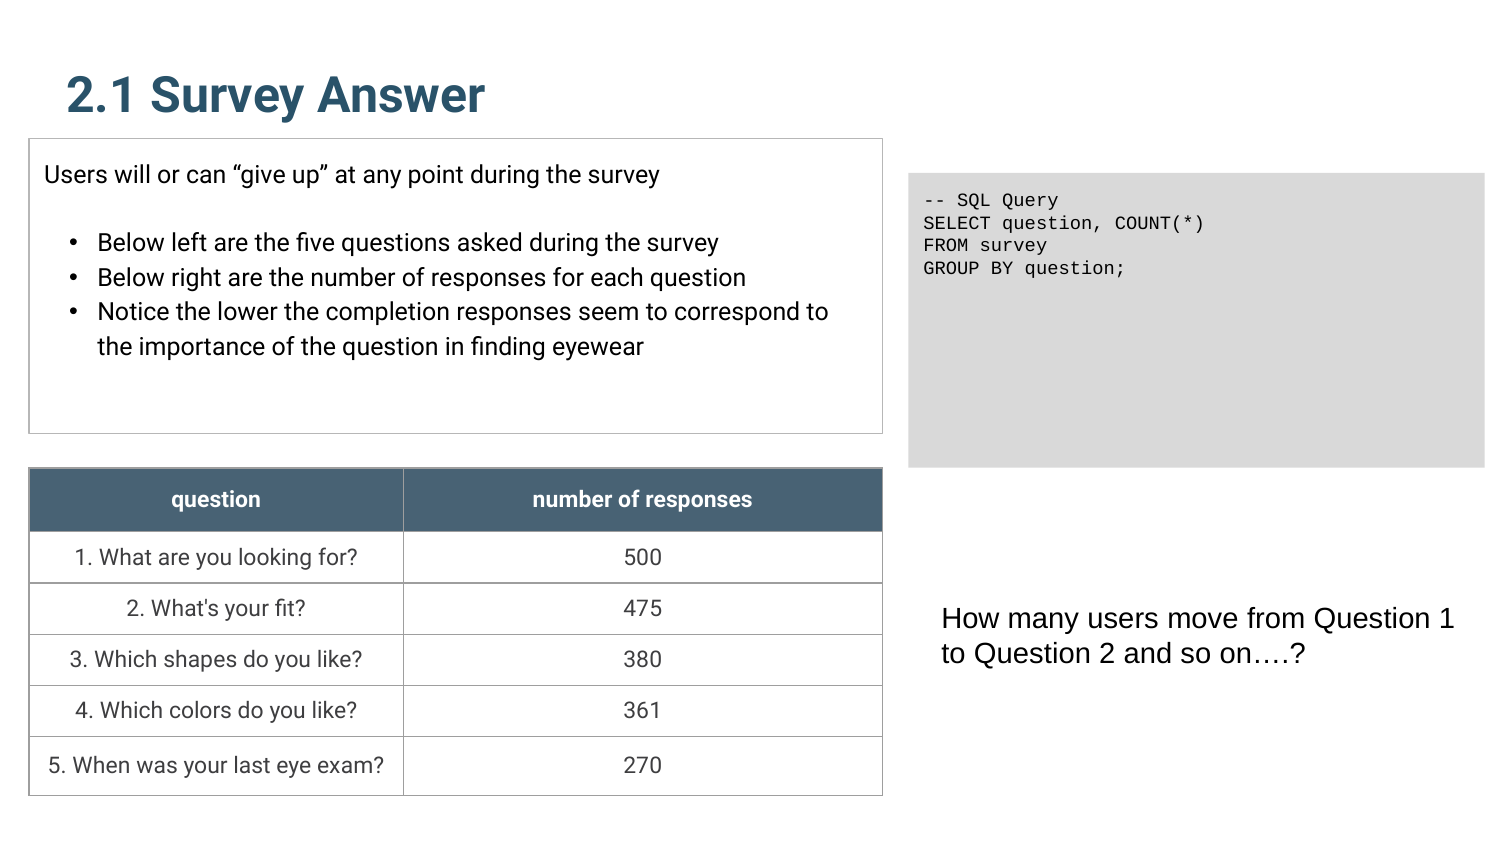

2.1 Survey Answer
Users will or can “give up” at any point during the survey

Below left are the five questions asked during the survey
Below right are the number of responses for each question
Notice the lower the completion responses seem to correspond to the importance of the question in finding eyewear
-- SQL Query
SELECT question, COUNT(*)
FROM survey
GROUP BY question;
| question | number of responses |
| --- | --- |
| 1. What are you looking for? | 500 |
| 2. What's your fit? | 475 |
| 3. Which shapes do you like? | 380 |
| 4. Which colors do you like? | 361 |
| 5. When was your last eye exam? | 270 |
How many users move from Question 1 to Question 2 and so on….?